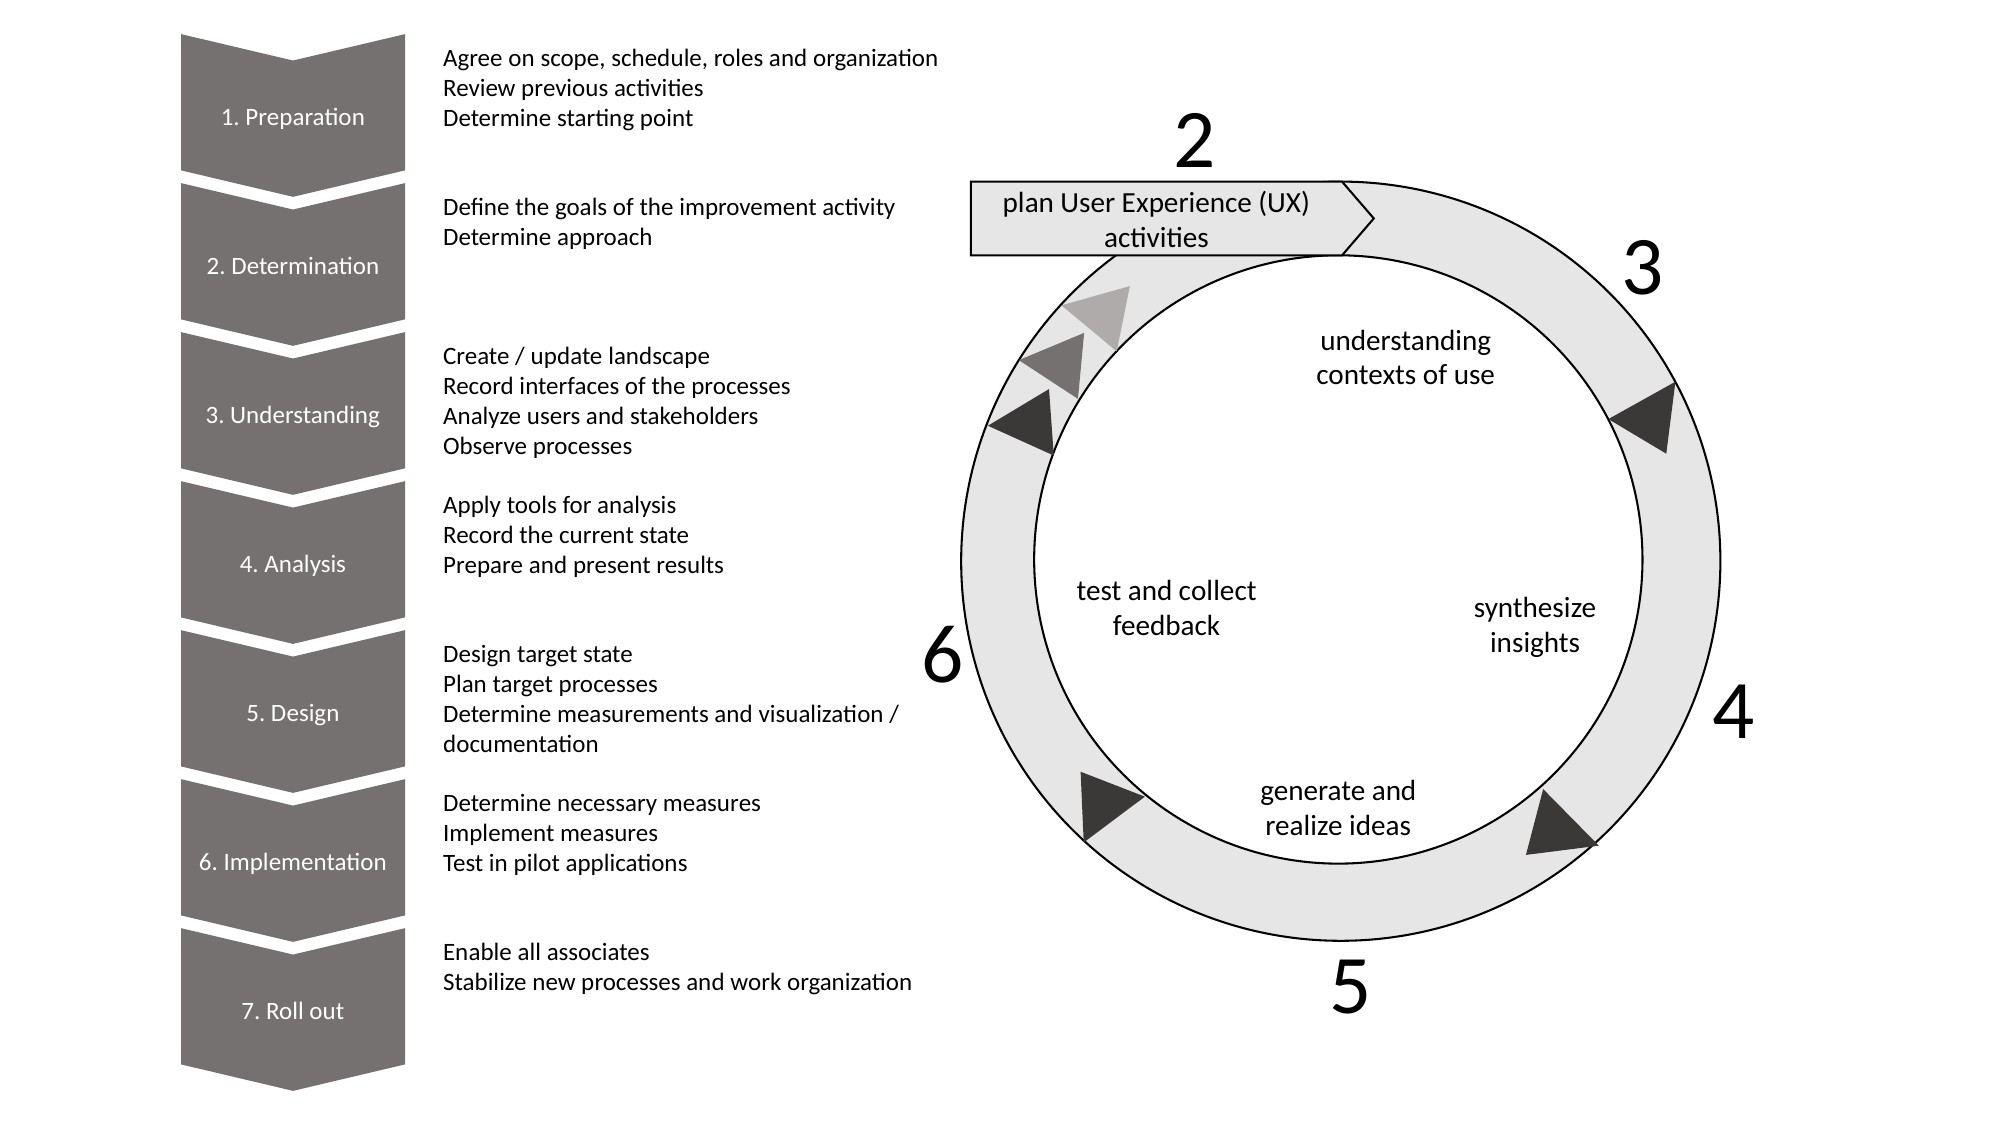

1. Preparation
Agree on scope, schedule, roles and organization
Review previous activities
Determine starting point
2. Determination
Define the goals of the improvement activity
Determine approach
3. Understanding
Create / update landscape
Record interfaces of the processes
Analyze users and stakeholders
Observe processes
4. Analysis
Apply tools for analysis
Record the current state
Prepare and present results
5. Design
Design target state
Plan target processes
Determine measurements and visualization / documentation
6. Implementation
Determine necessary measures
Implement measures
Test in pilot applications
7. Roll out
Enable all associates
Stabilize new processes and work organization

plan User Experience (UX) activities

understanding contexts of use

test and collect feedback
synthesize insights
generate and realize ideas

2
3
6
4
5